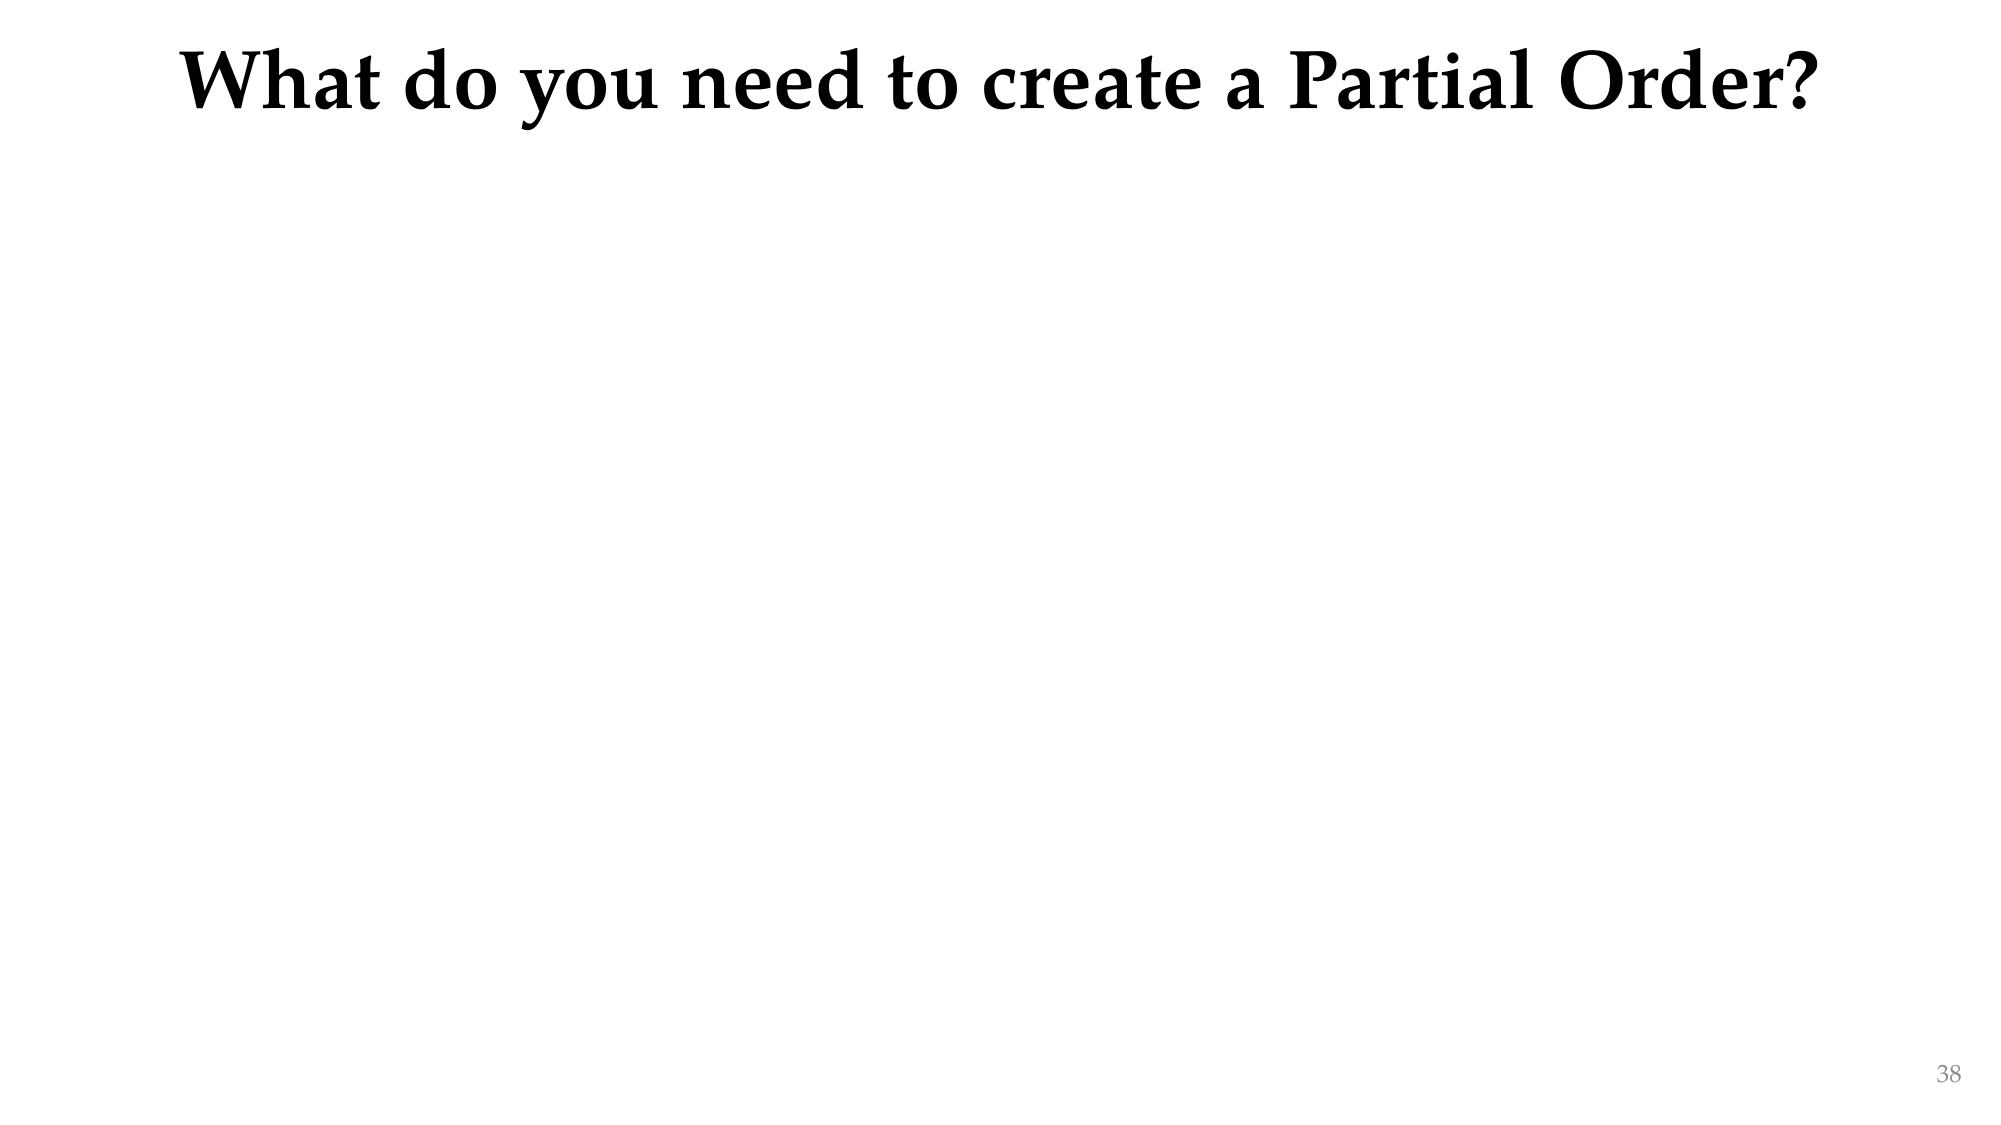

# What do you need to create a Partial Order?

38